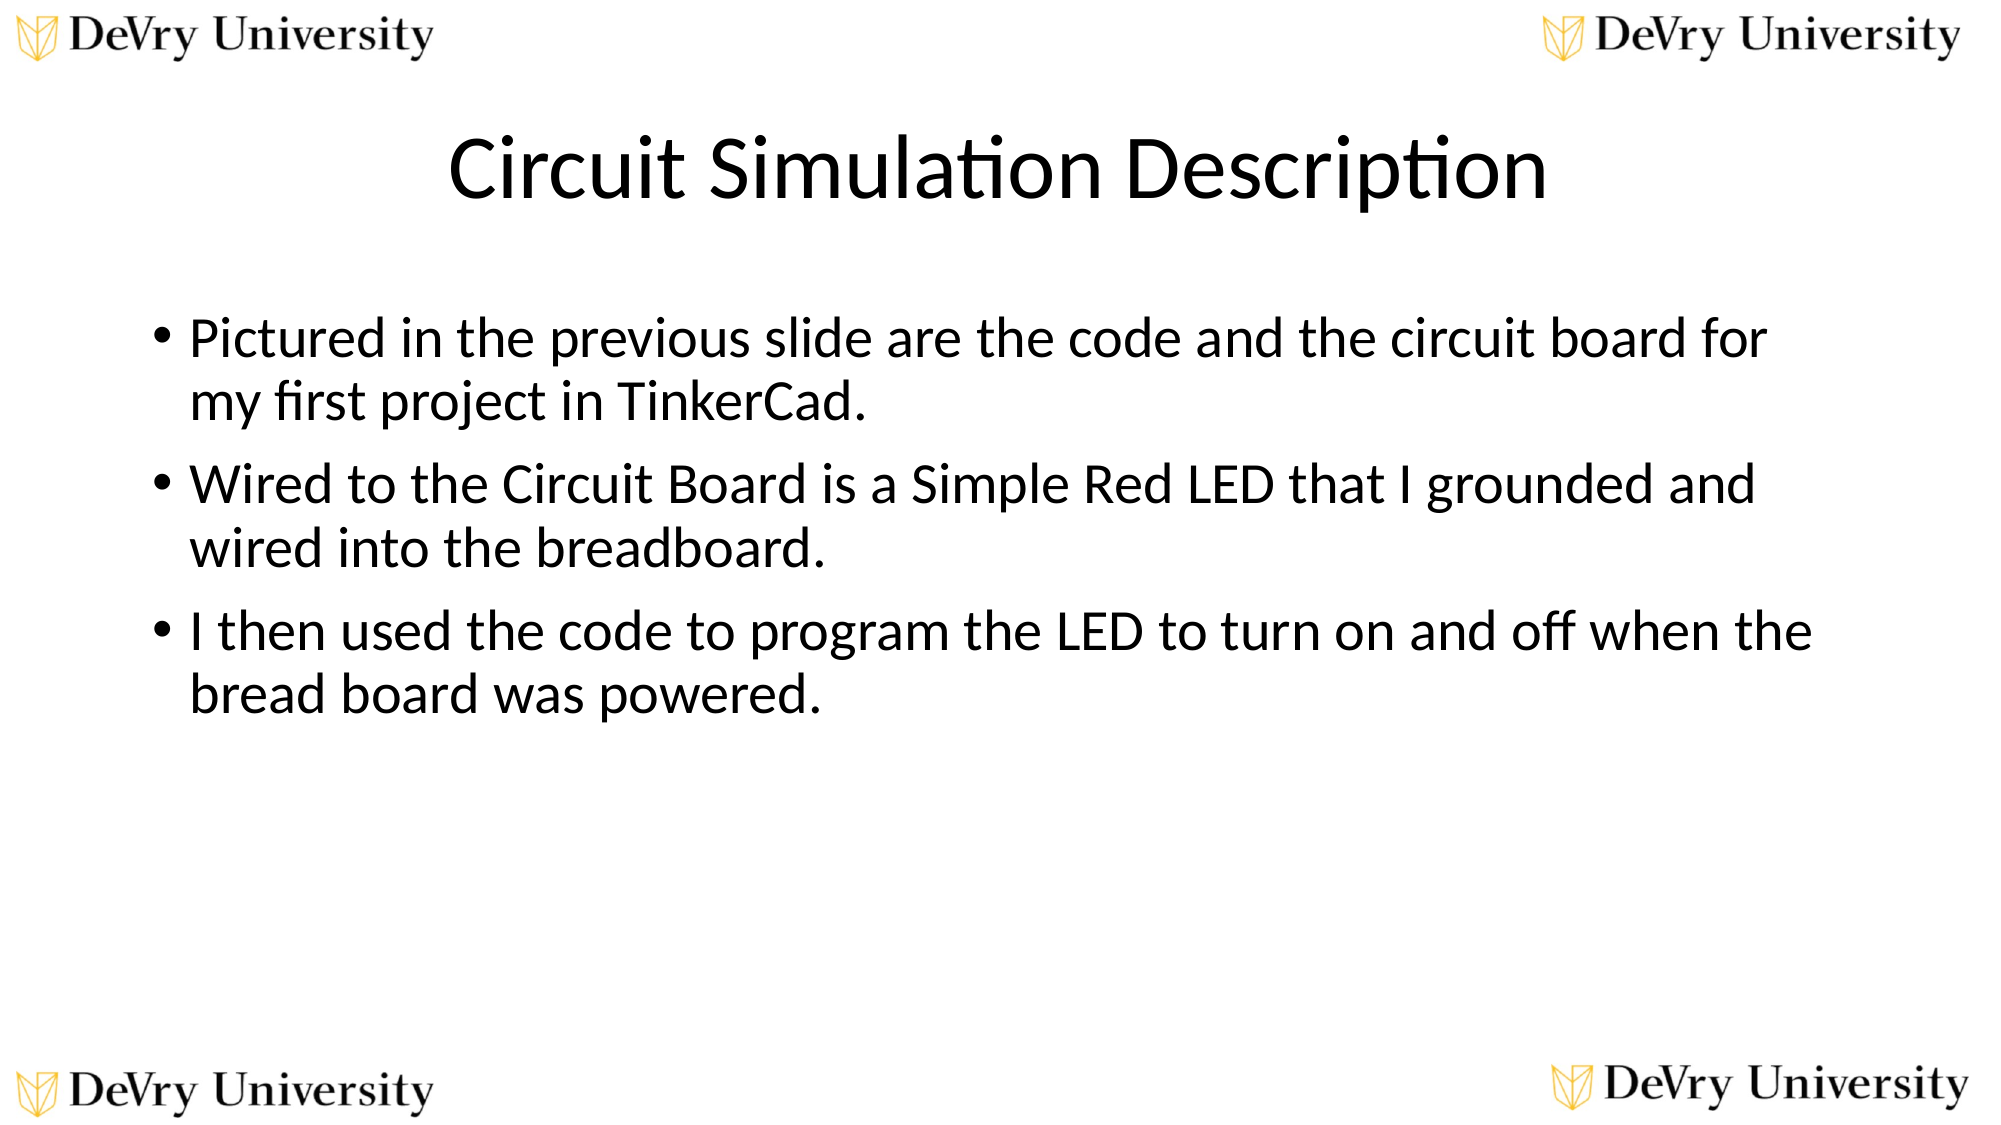

# Circuit Simulation Description
Pictured in the previous slide are the code and the circuit board for my first project in TinkerCad.
Wired to the Circuit Board is a Simple Red LED that I grounded and wired into the breadboard.
I then used the code to program the LED to turn on and off when the bread board was powered.